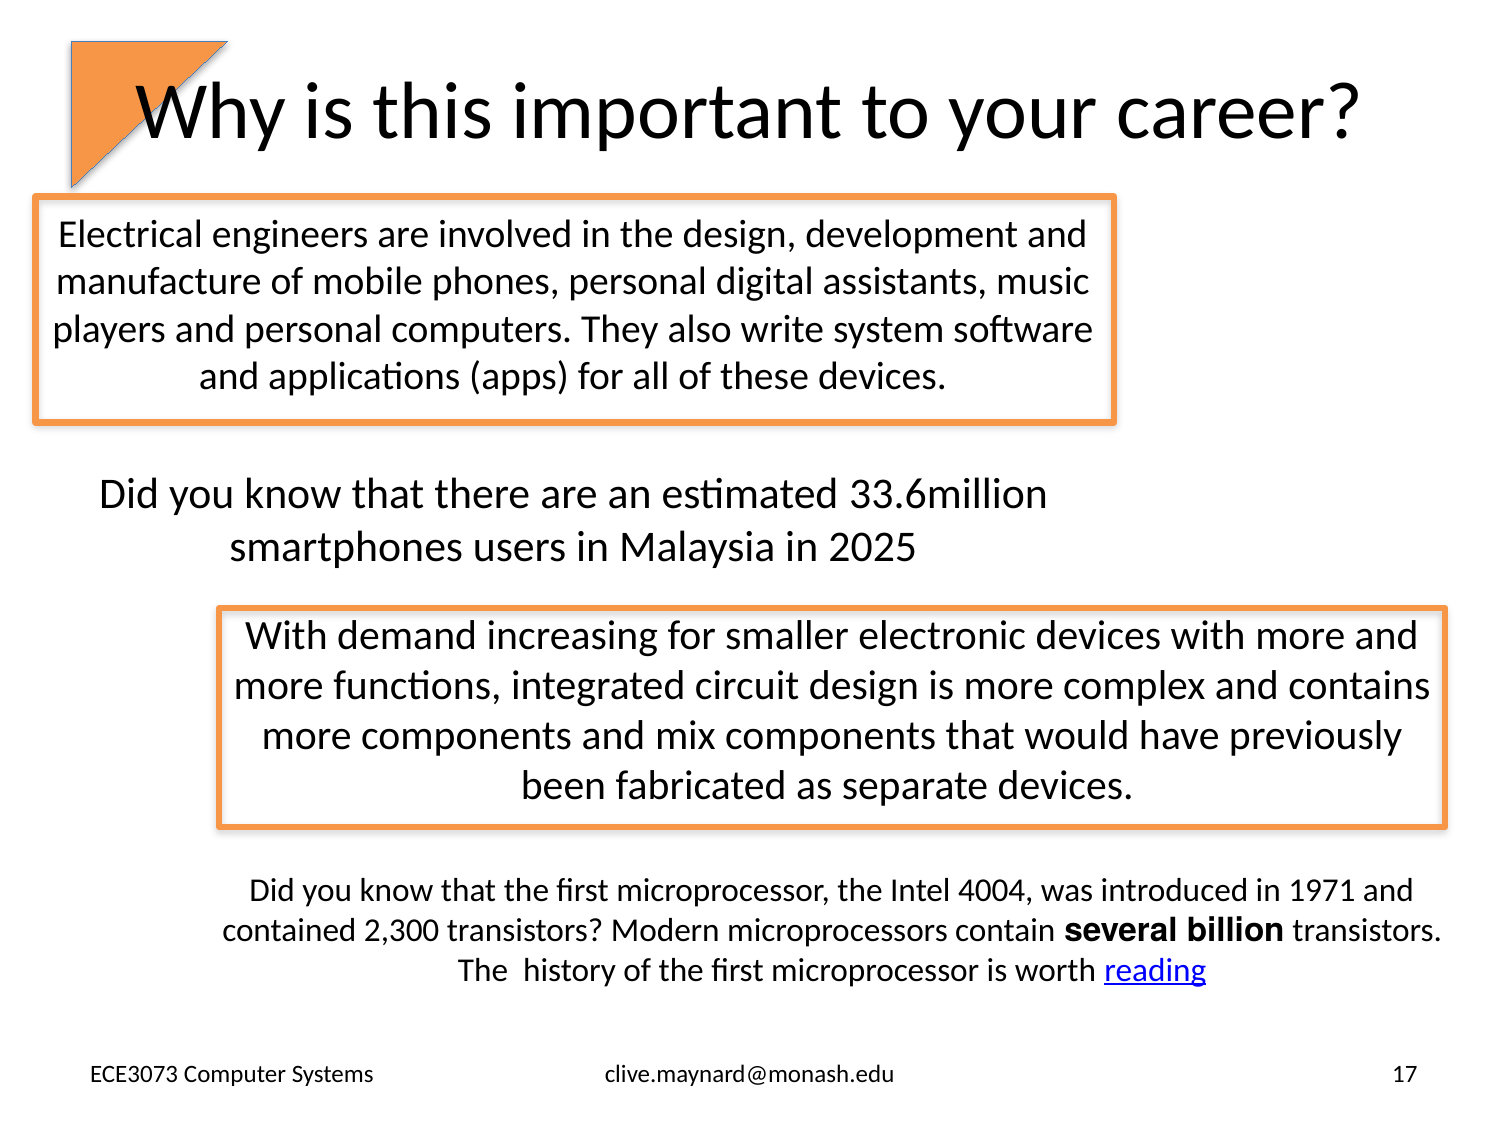

# Why is this important to your career?

Electrical engineers are involved in the design, development and manufacture of mobile phones, personal digital assistants, music players and personal computers. They also write system software and applications (apps) for all of these devices.

Did you know that there are an estimated 33.6million smartphones users in Malaysia in 2025
With demand increasing for smaller electronic devices with more and more functions, integrated circuit design is more complex and contains more components and mix components that would have previously been fabricated as separate devices.

Did you know that the first microprocessor, the Intel 4004, was introduced in 1971 and contained 2,300 transistors? Modern microprocessors contain several billion transistors. The  history of the first microprocessor is worth reading

ECE3073 Computer Systems
clive.maynard@monash.edu
17